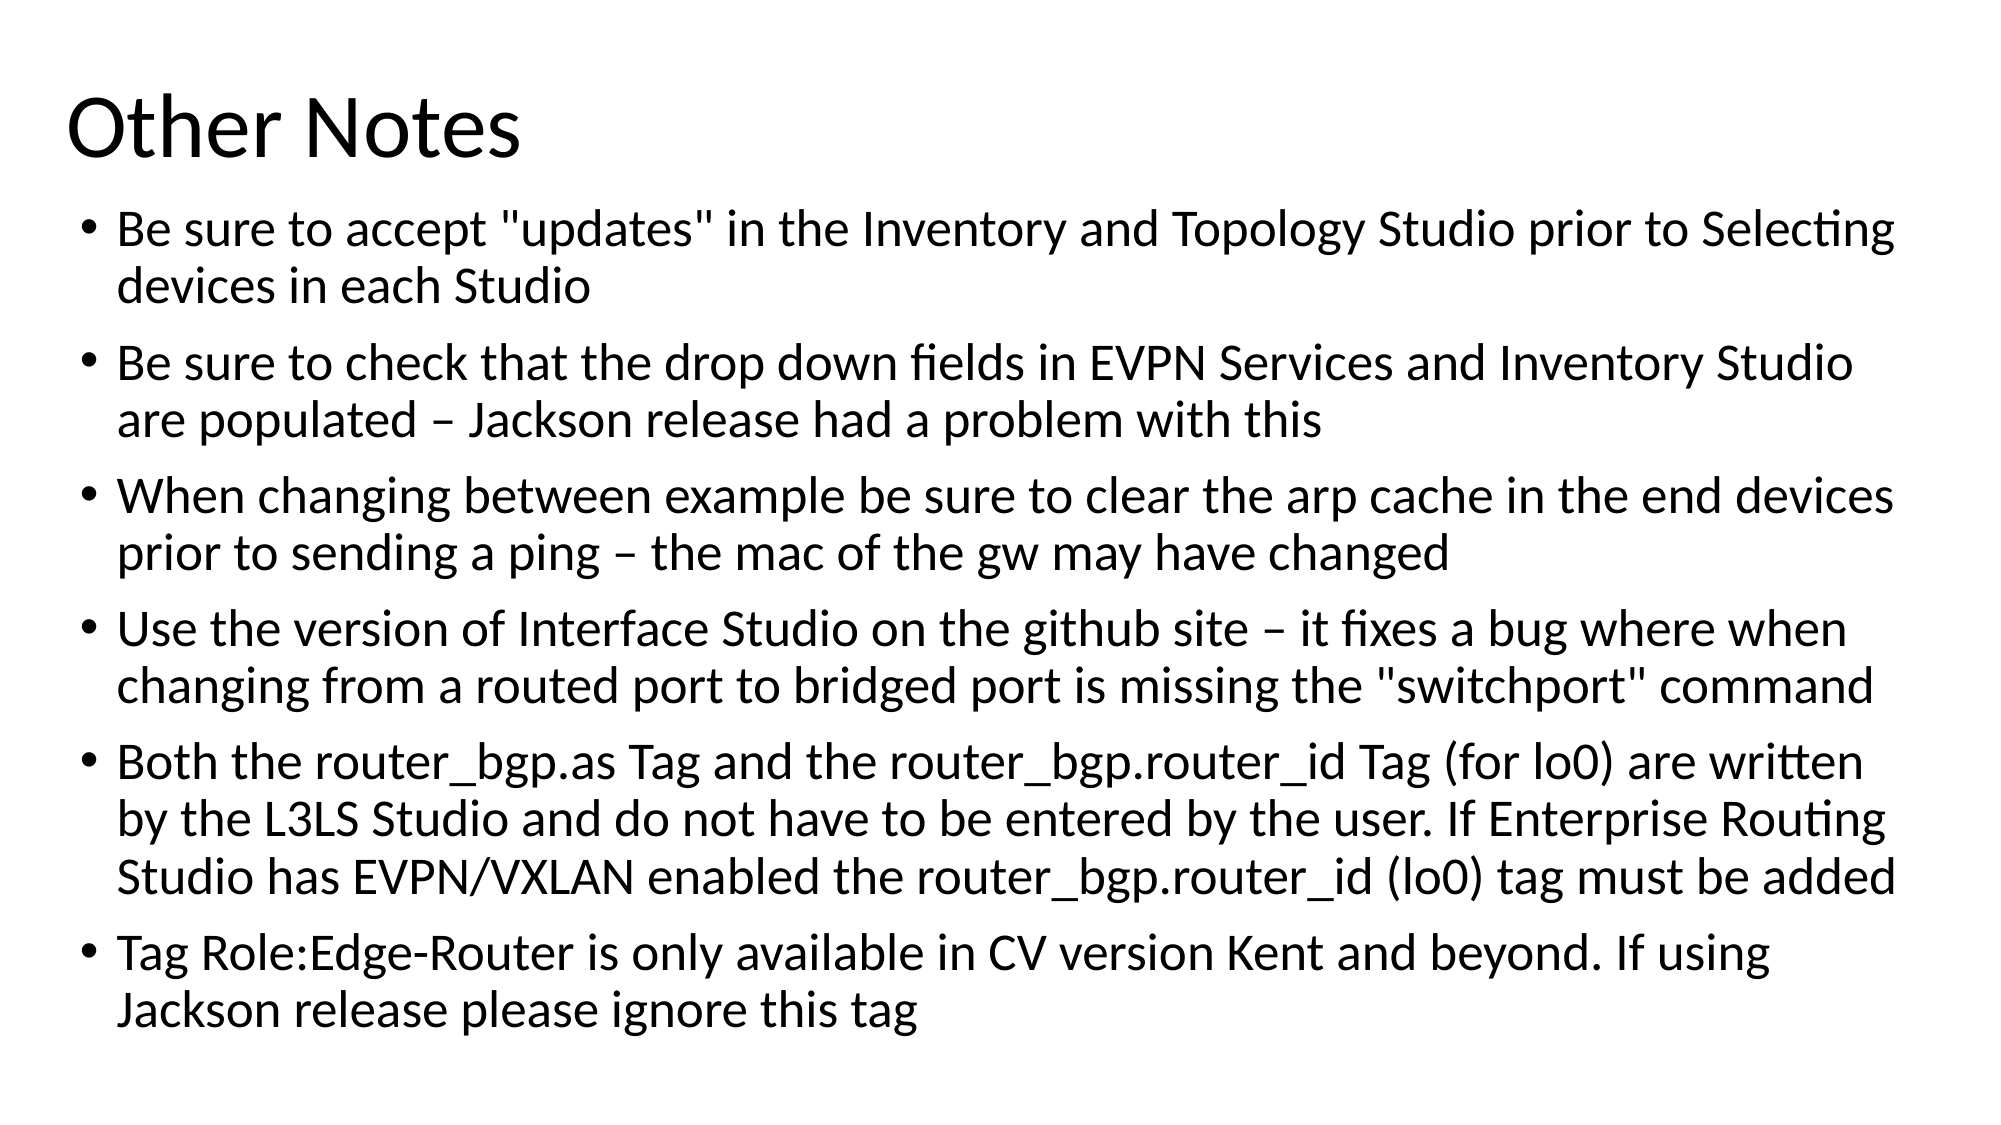

# Other Notes
Be sure to accept "updates" in the Inventory and Topology Studio prior to Selecting devices in each Studio
Be sure to check that the drop down fields in EVPN Services and Inventory Studio are populated – Jackson release had a problem with this
When changing between example be sure to clear the arp cache in the end devices prior to sending a ping – the mac of the gw may have changed
Use the version of Interface Studio on the github site – it fixes a bug where when changing from a routed port to bridged port is missing the "switchport" command
Both the router_bgp.as Tag and the router_bgp.router_id Tag (for lo0) are written by the L3LS Studio and do not have to be entered by the user. If Enterprise Routing Studio has EVPN/VXLAN enabled the router_bgp.router_id (lo0) tag must be added
Tag Role:Edge-Router is only available in CV version Kent and beyond. If using Jackson release please ignore this tag